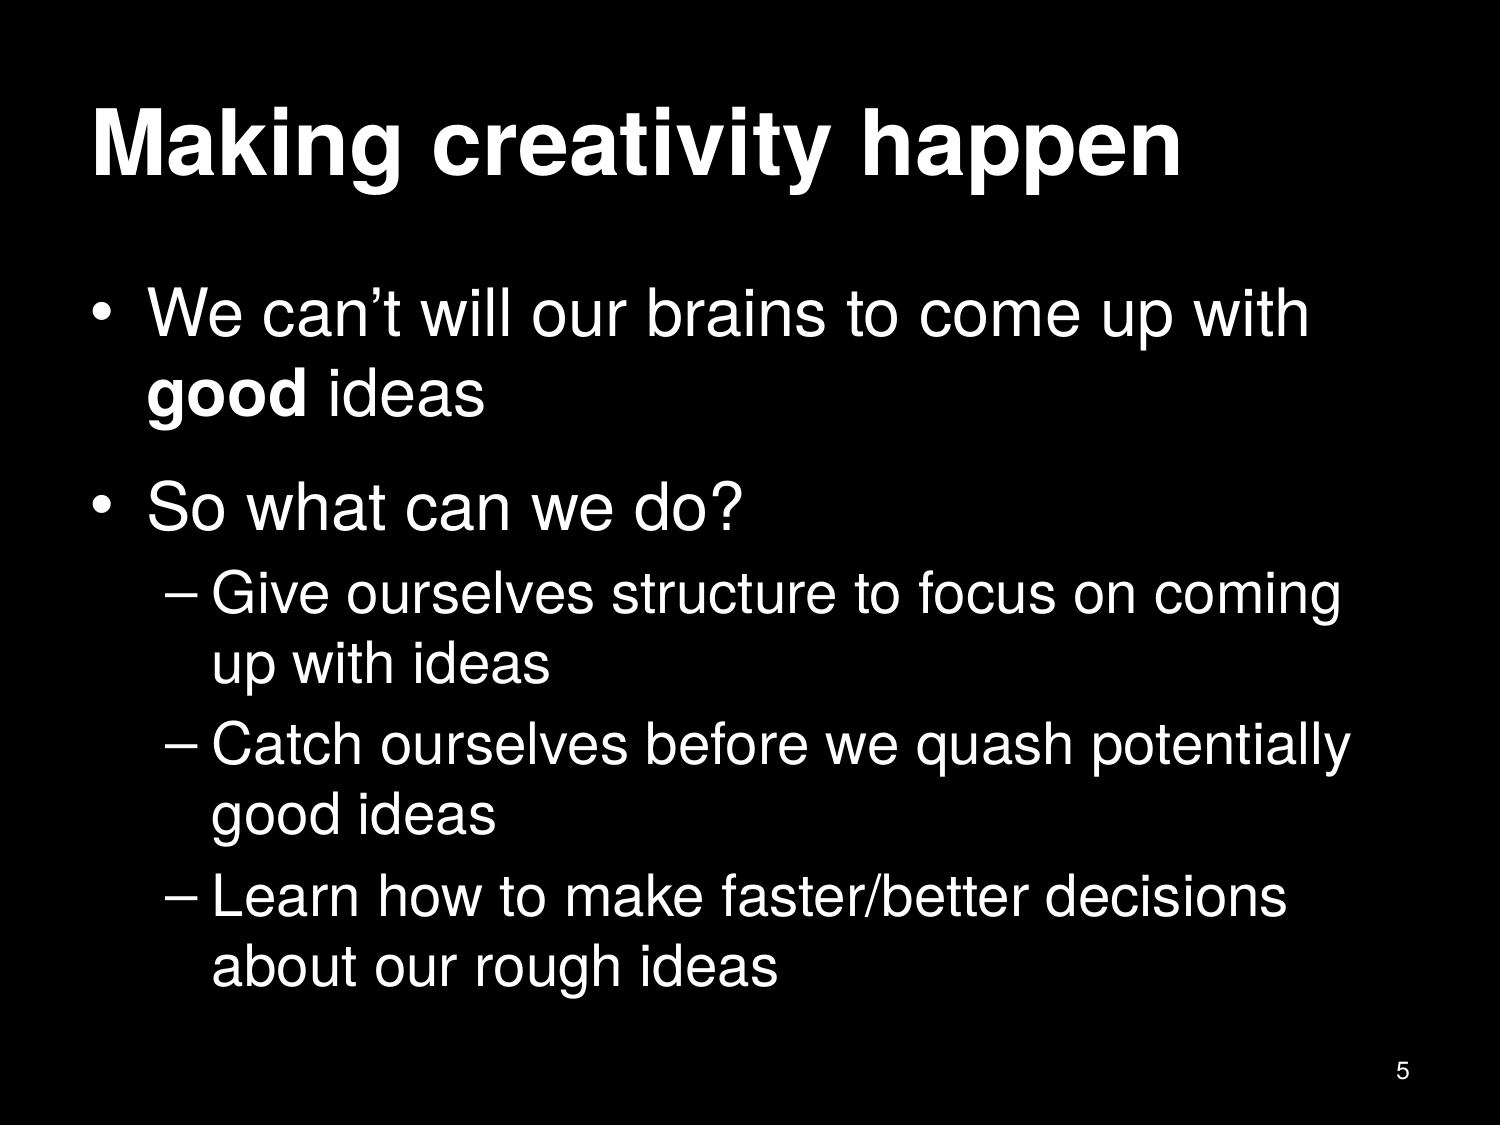

# Making creativity happen
We can’t will our brains to come up with good ideas
So what can we do?
Give ourselves structure to focus on coming up with ideas
Catch ourselves before we quash potentially good ideas
Learn how to make faster/better decisions about our rough ideas
5